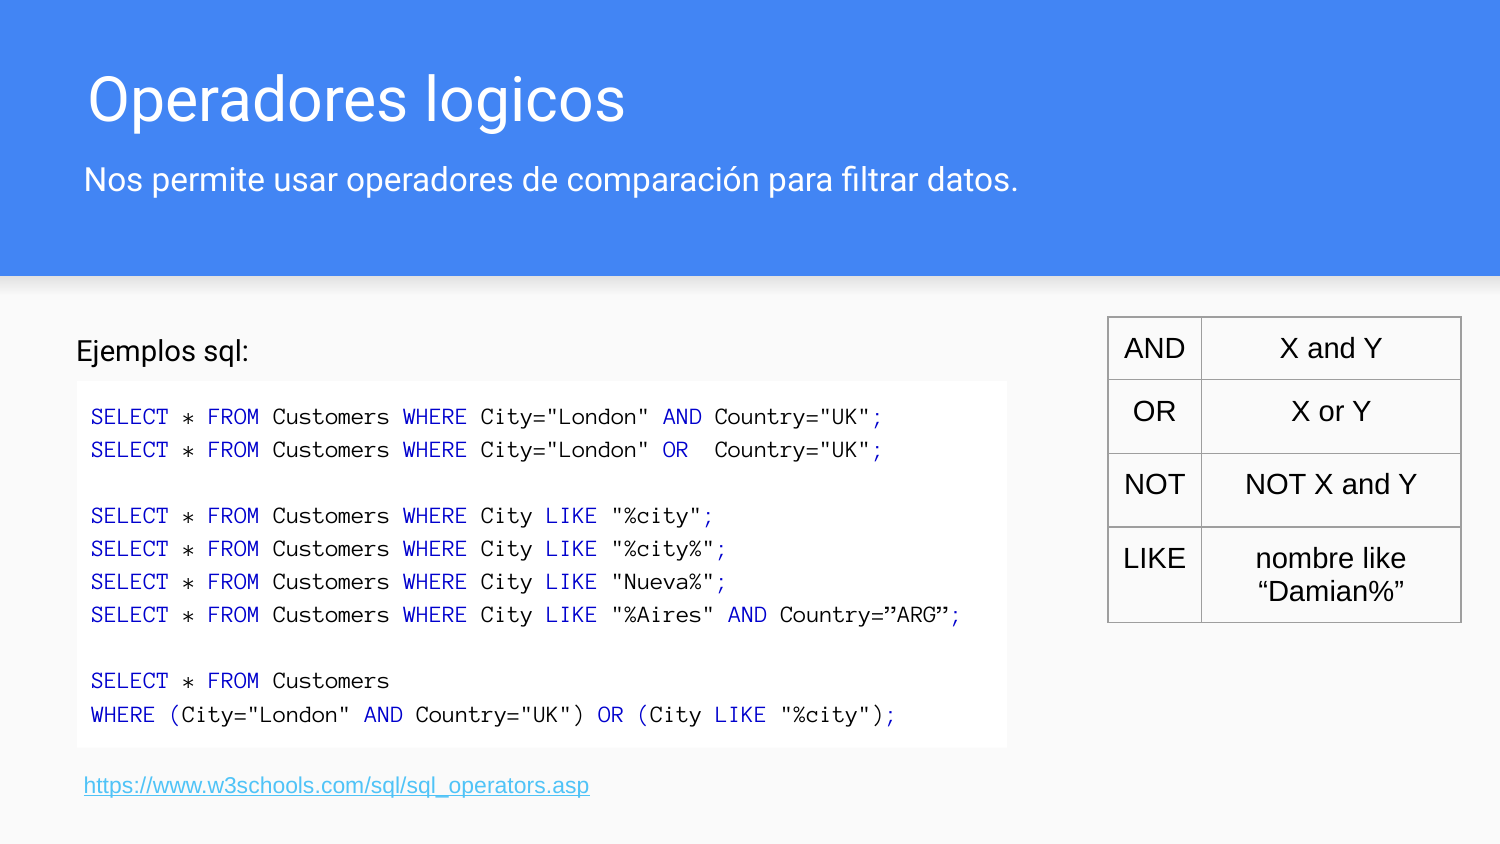

# Operadores logicos
Nos permite usar operadores de comparación para filtrar datos.
Ejemplos sql:
| AND | X and Y |
| --- | --- |
| OR | X or Y |
| NOT | NOT X and Y |
| LIKE | nombre like “Damian%” |
SELECT * FROM Customers WHERE City="London" AND Country="UK";
SELECT * FROM Customers WHERE City="London" OR  Country="UK";
SELECT * FROM Customers WHERE City LIKE "%city";
SELECT * FROM Customers WHERE City LIKE "%city%";
SELECT * FROM Customers WHERE City LIKE "Nueva%";
SELECT * FROM Customers WHERE City LIKE "%Aires" AND Country=”ARG”;
SELECT * FROM Customers
WHERE (City="London" AND Country="UK") OR (City LIKE "%city");
https://www.w3schools.com/sql/sql_operators.asp